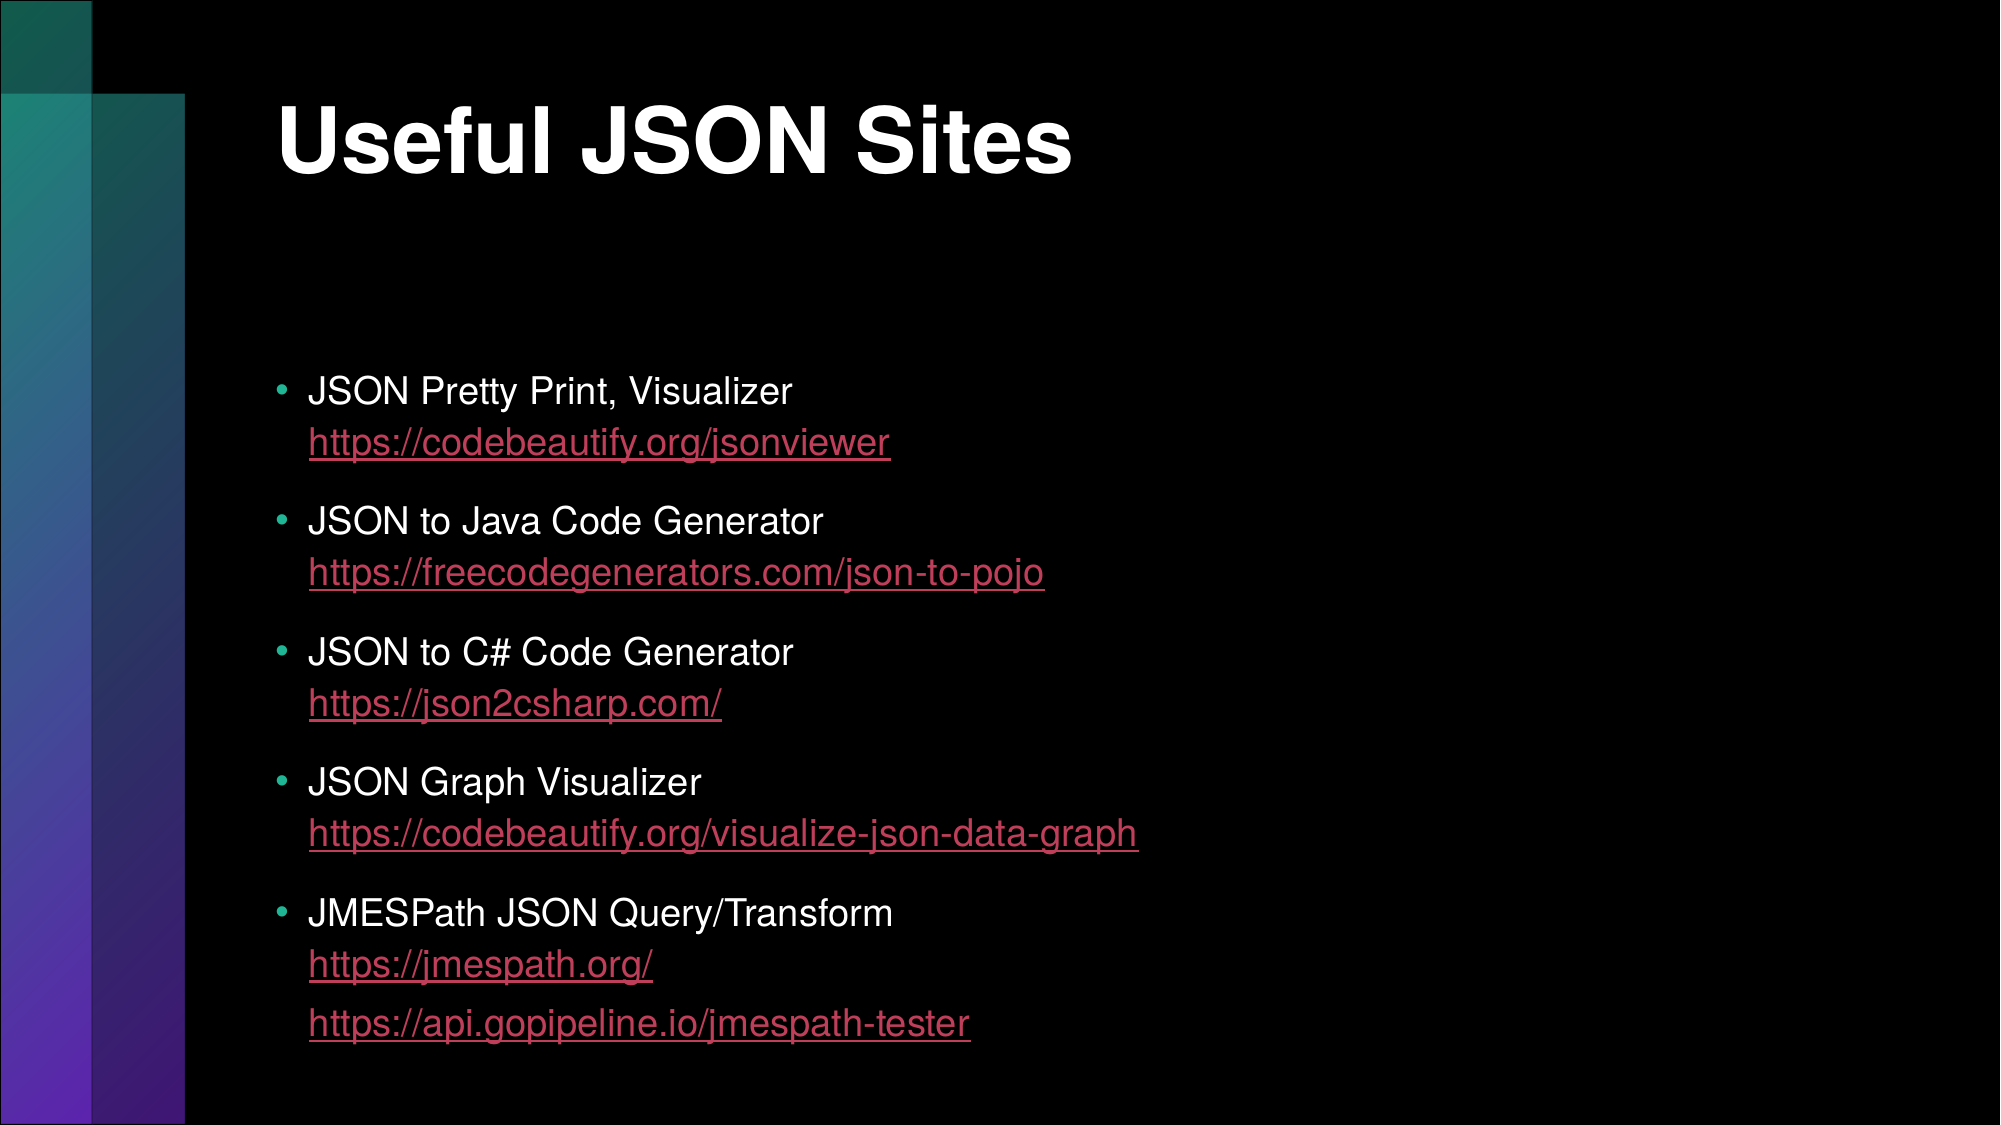

# Useful JSON Sites
JSON Pretty Print, Visualizer
https://codebeautify.org/jsonviewer
JSON to Java Code Generator
https://freecodegenerators.com/json-to-pojo
JSON to C# Code Generator
https://json2csharp.com/
JSON Graph Visualizer
https://codebeautify.org/visualize-json-data-graph
JMESPath JSON Query/Transform
https://jmespath.org/
https://api.gopipeline.io/jmespath-tester